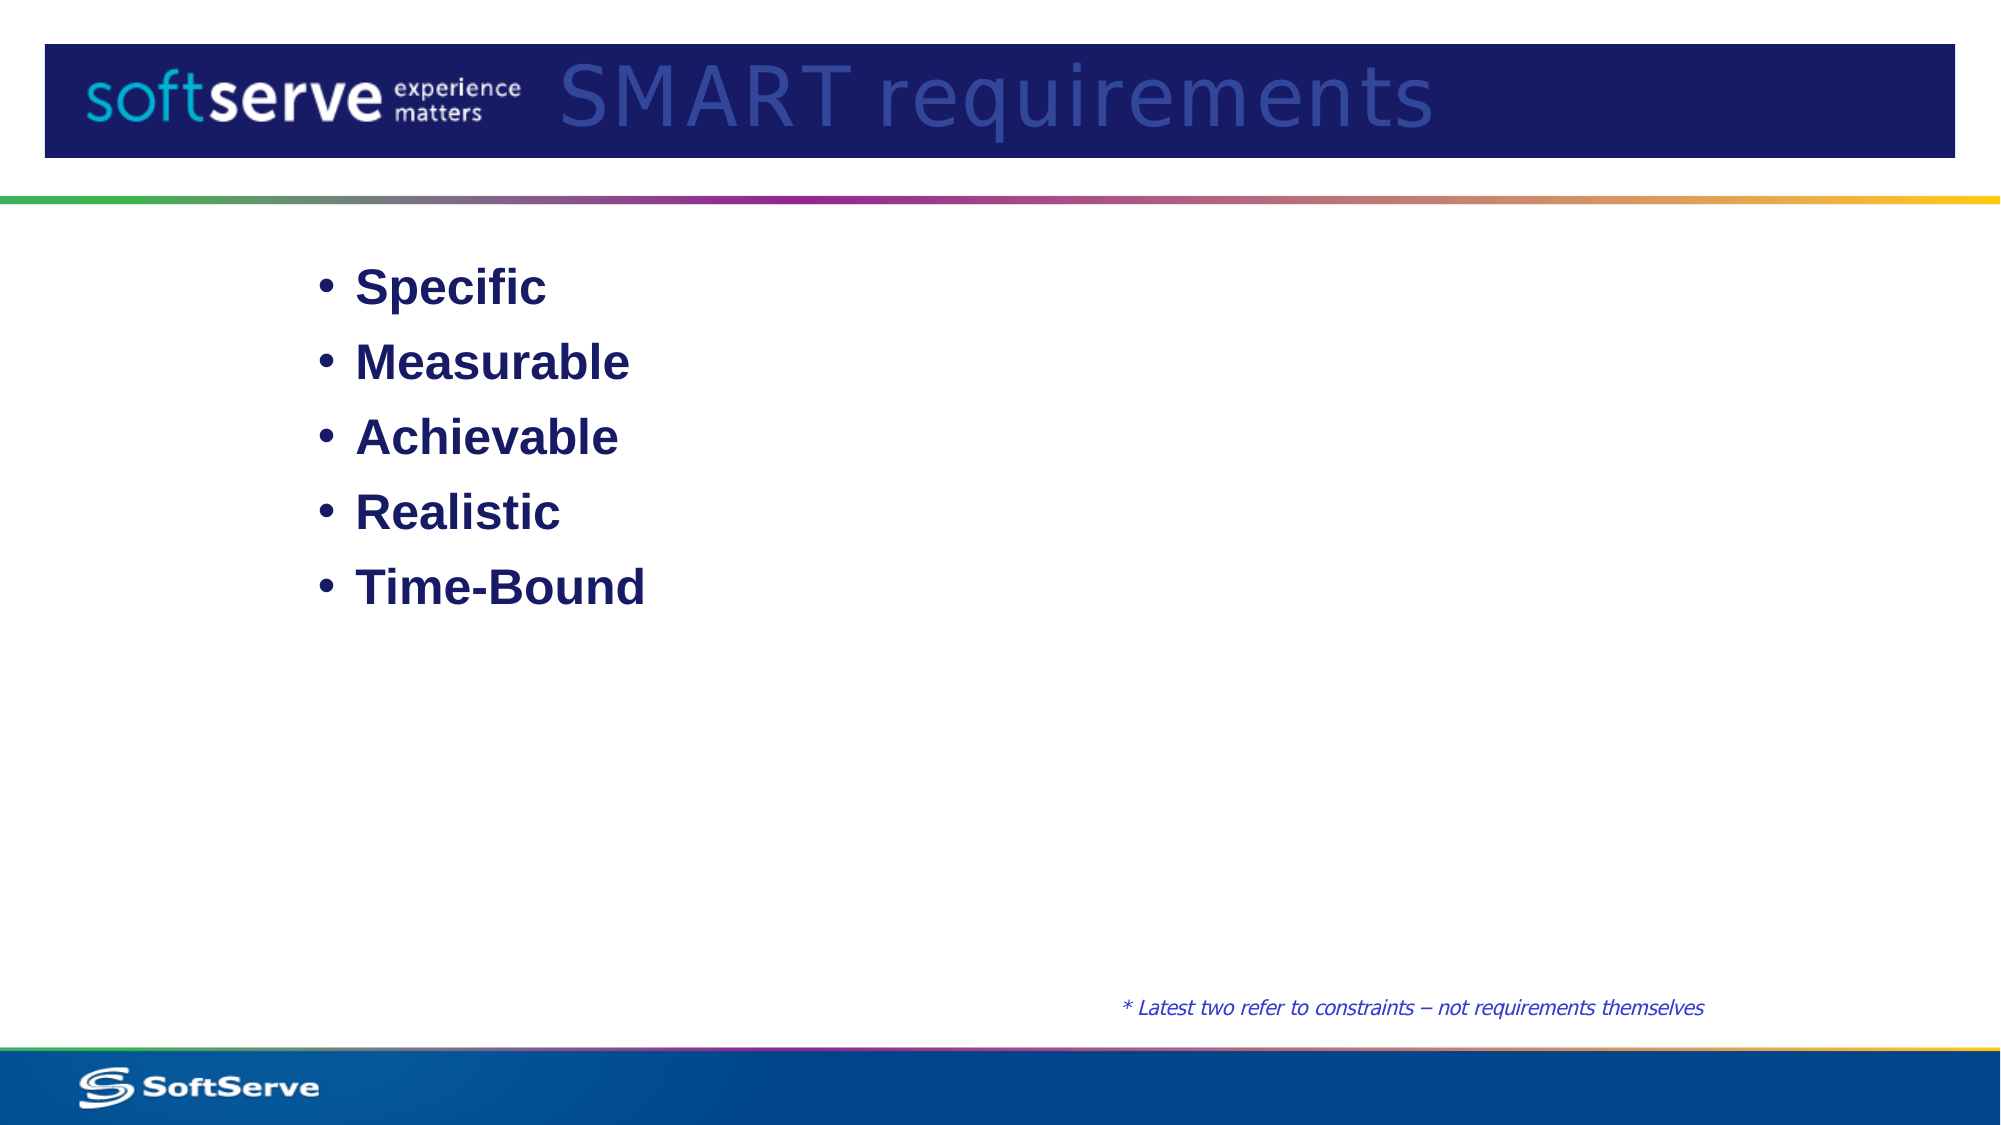

# SMART requirements
Specific
Measurable
Achievable
Realistic
Time-Bound
* Latest two refer to constraints – not requirements themselves